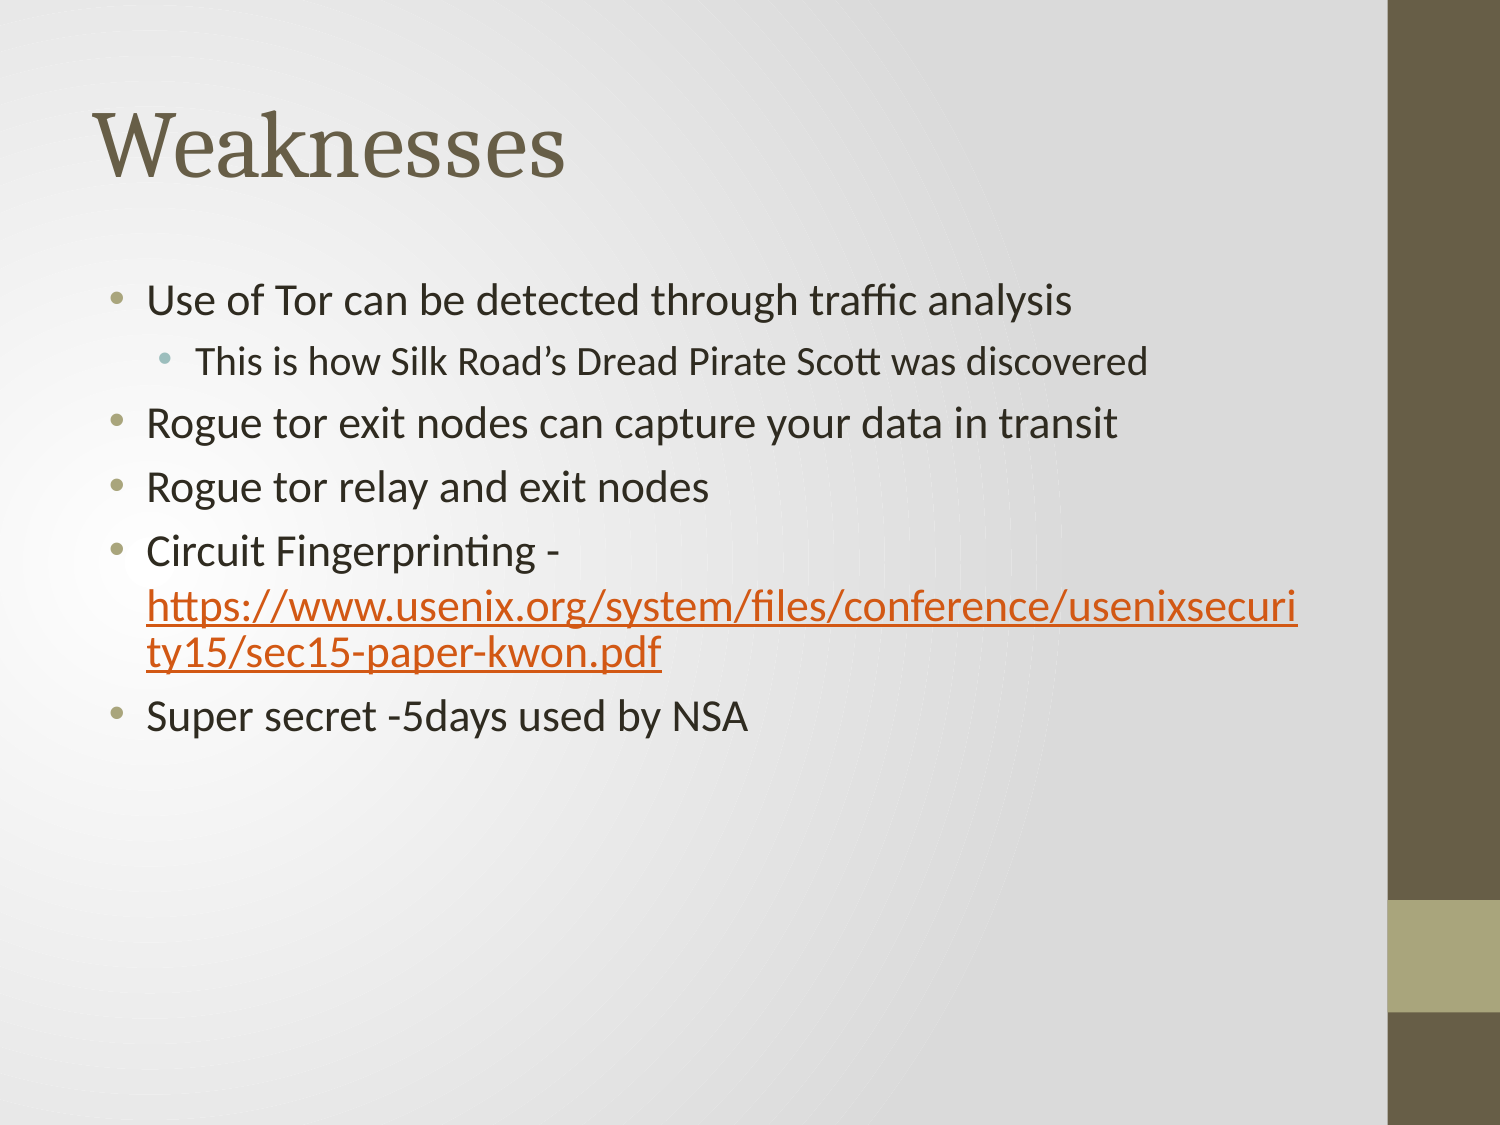

# Weaknesses
Use of Tor can be detected through traffic analysis
This is how Silk Road’s Dread Pirate Scott was discovered
Rogue tor exit nodes can capture your data in transit
Rogue tor relay and exit nodes
Circuit Fingerprinting - https://www.usenix.org/system/files/conference/usenixsecurity15/sec15-paper-kwon.pdf
Super secret -5days used by NSA